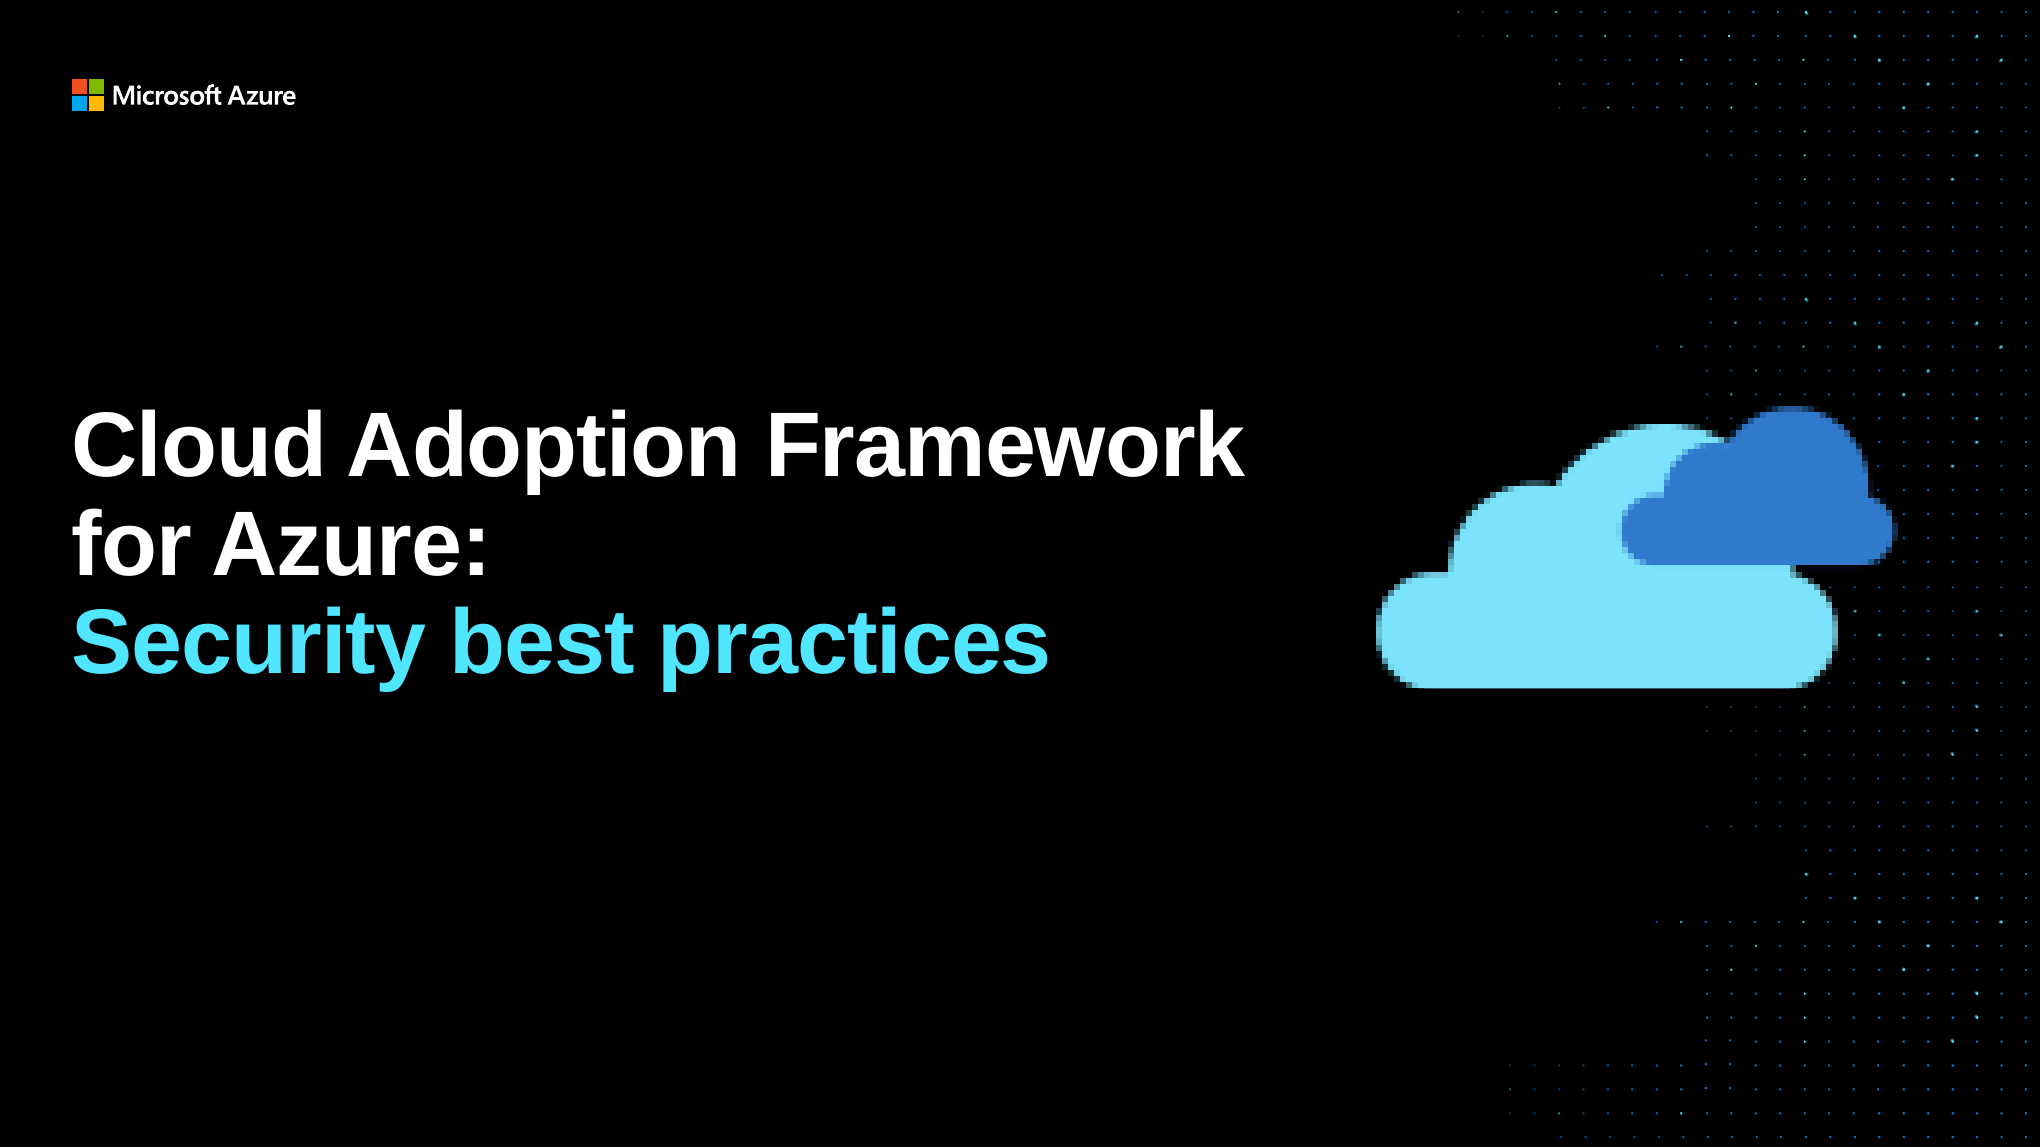

# Cloud Adoption Framework for Azure: Security best practices